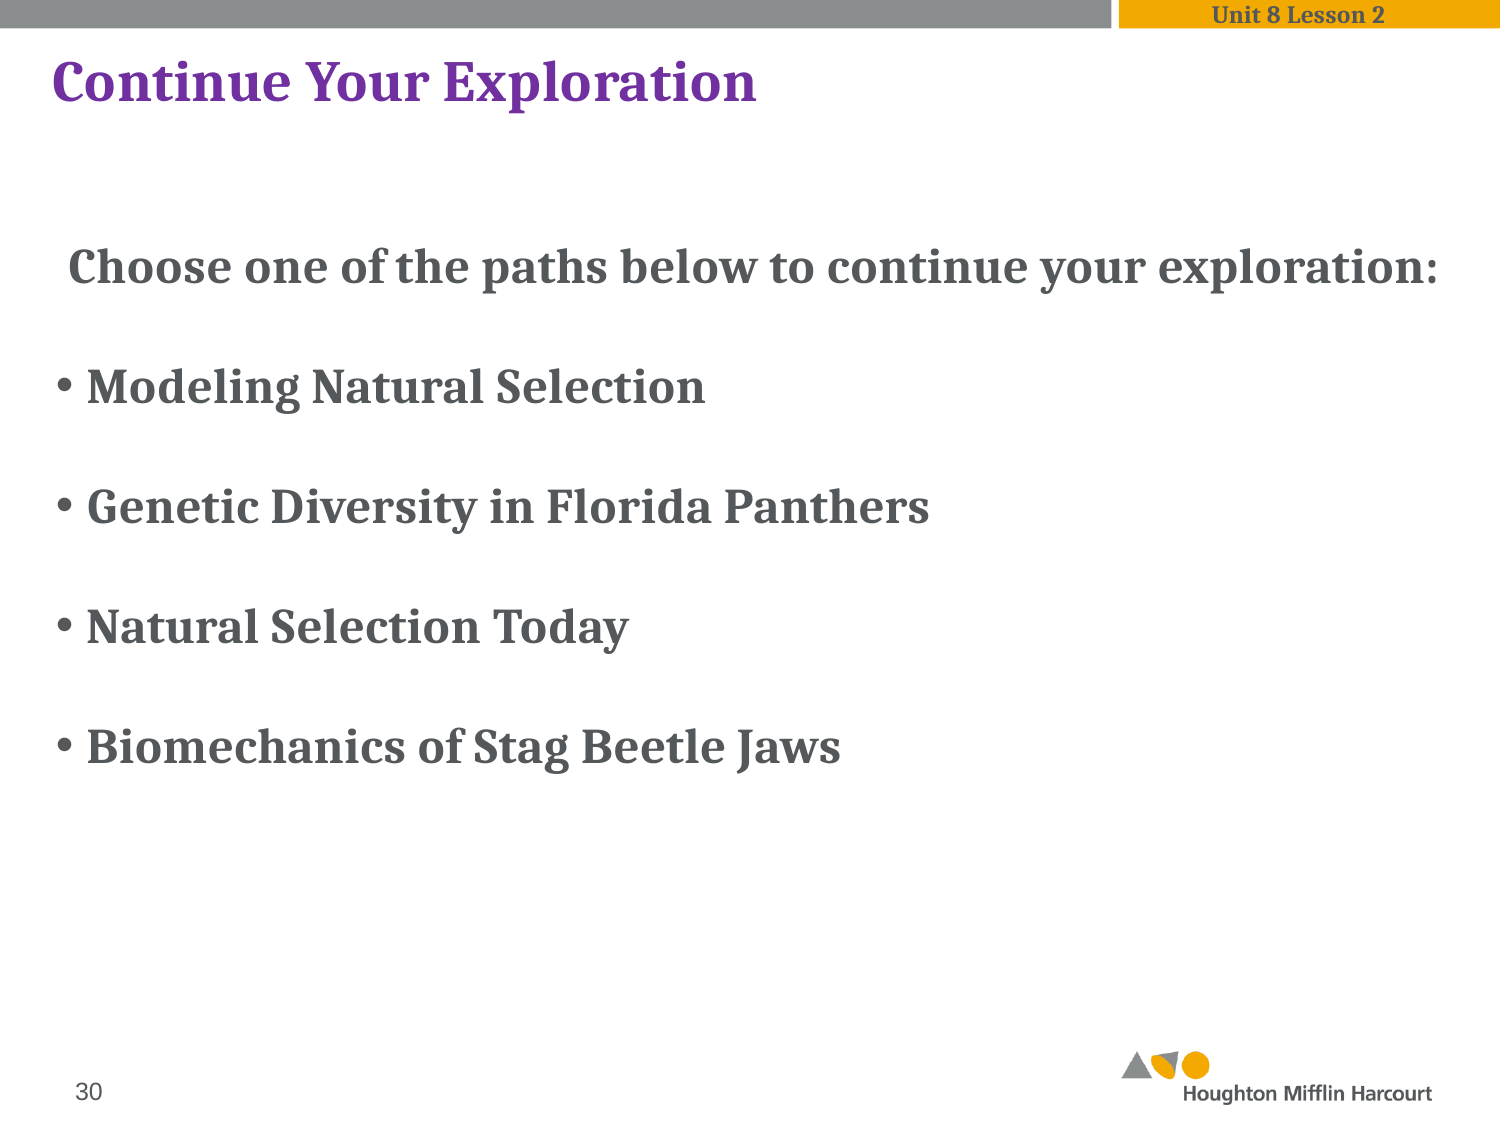

Unit 8 Lesson 2
Continue Your Exploration
Choose one of the paths below to continue your exploration:

Modeling Natural Selection

Genetic Diversity in Florida Panthers

Natural Selection Today

Biomechanics of Stag Beetle Jaws

30